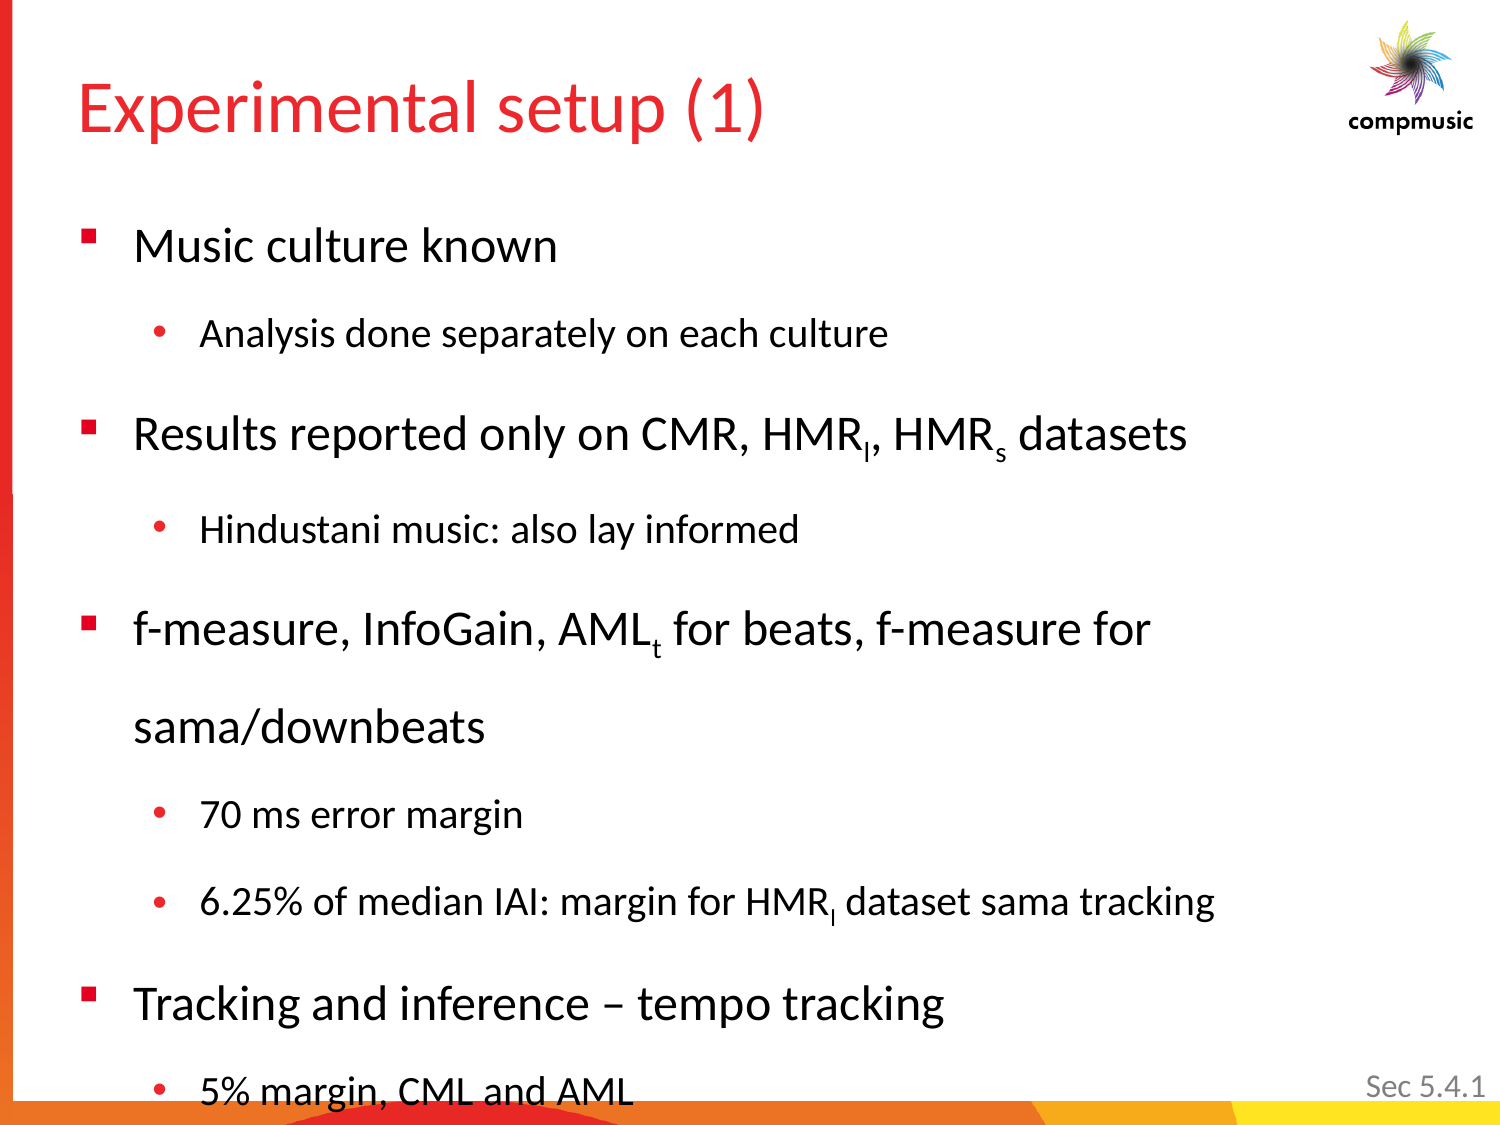

# Experimental setup (1)
Music culture known
Analysis done separately on each culture
Results reported only on CMR, HMRl, HMRs datasets
Hindustani music: also lay informed
f-measure, InfoGain, AMLt for beats, f-measure for sama/downbeats
70 ms error margin
6.25% of median IAI: margin for HMRl dataset sama tracking
Tracking and inference – tempo tracking
5% margin, CML and AML
Sec 5.4.1